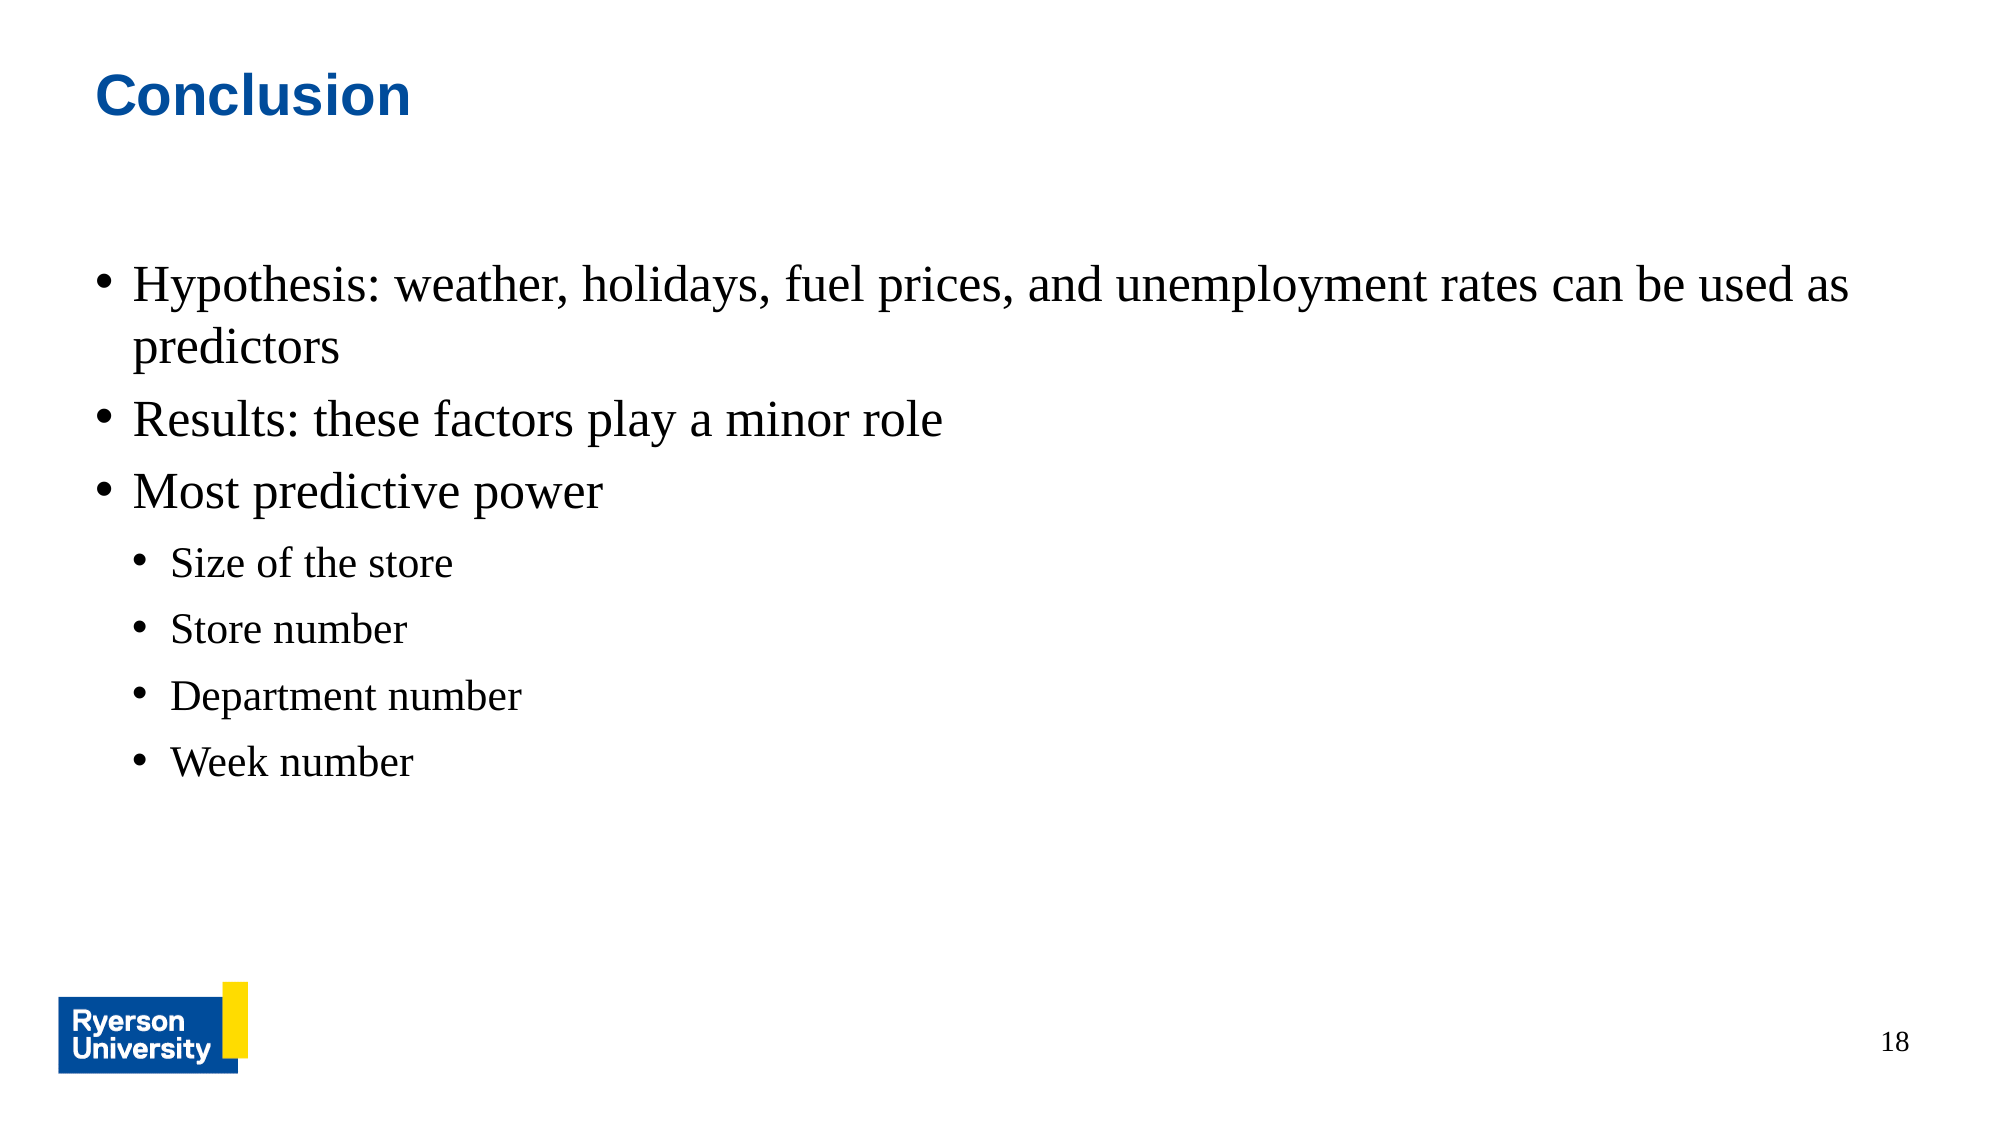

# Conclusion
Hypothesis: weather, holidays, fuel prices, and unemployment rates can be used as predictors
Results: these factors play a minor role
Most predictive power
Size of the store
Store number
Department number
Week number

18